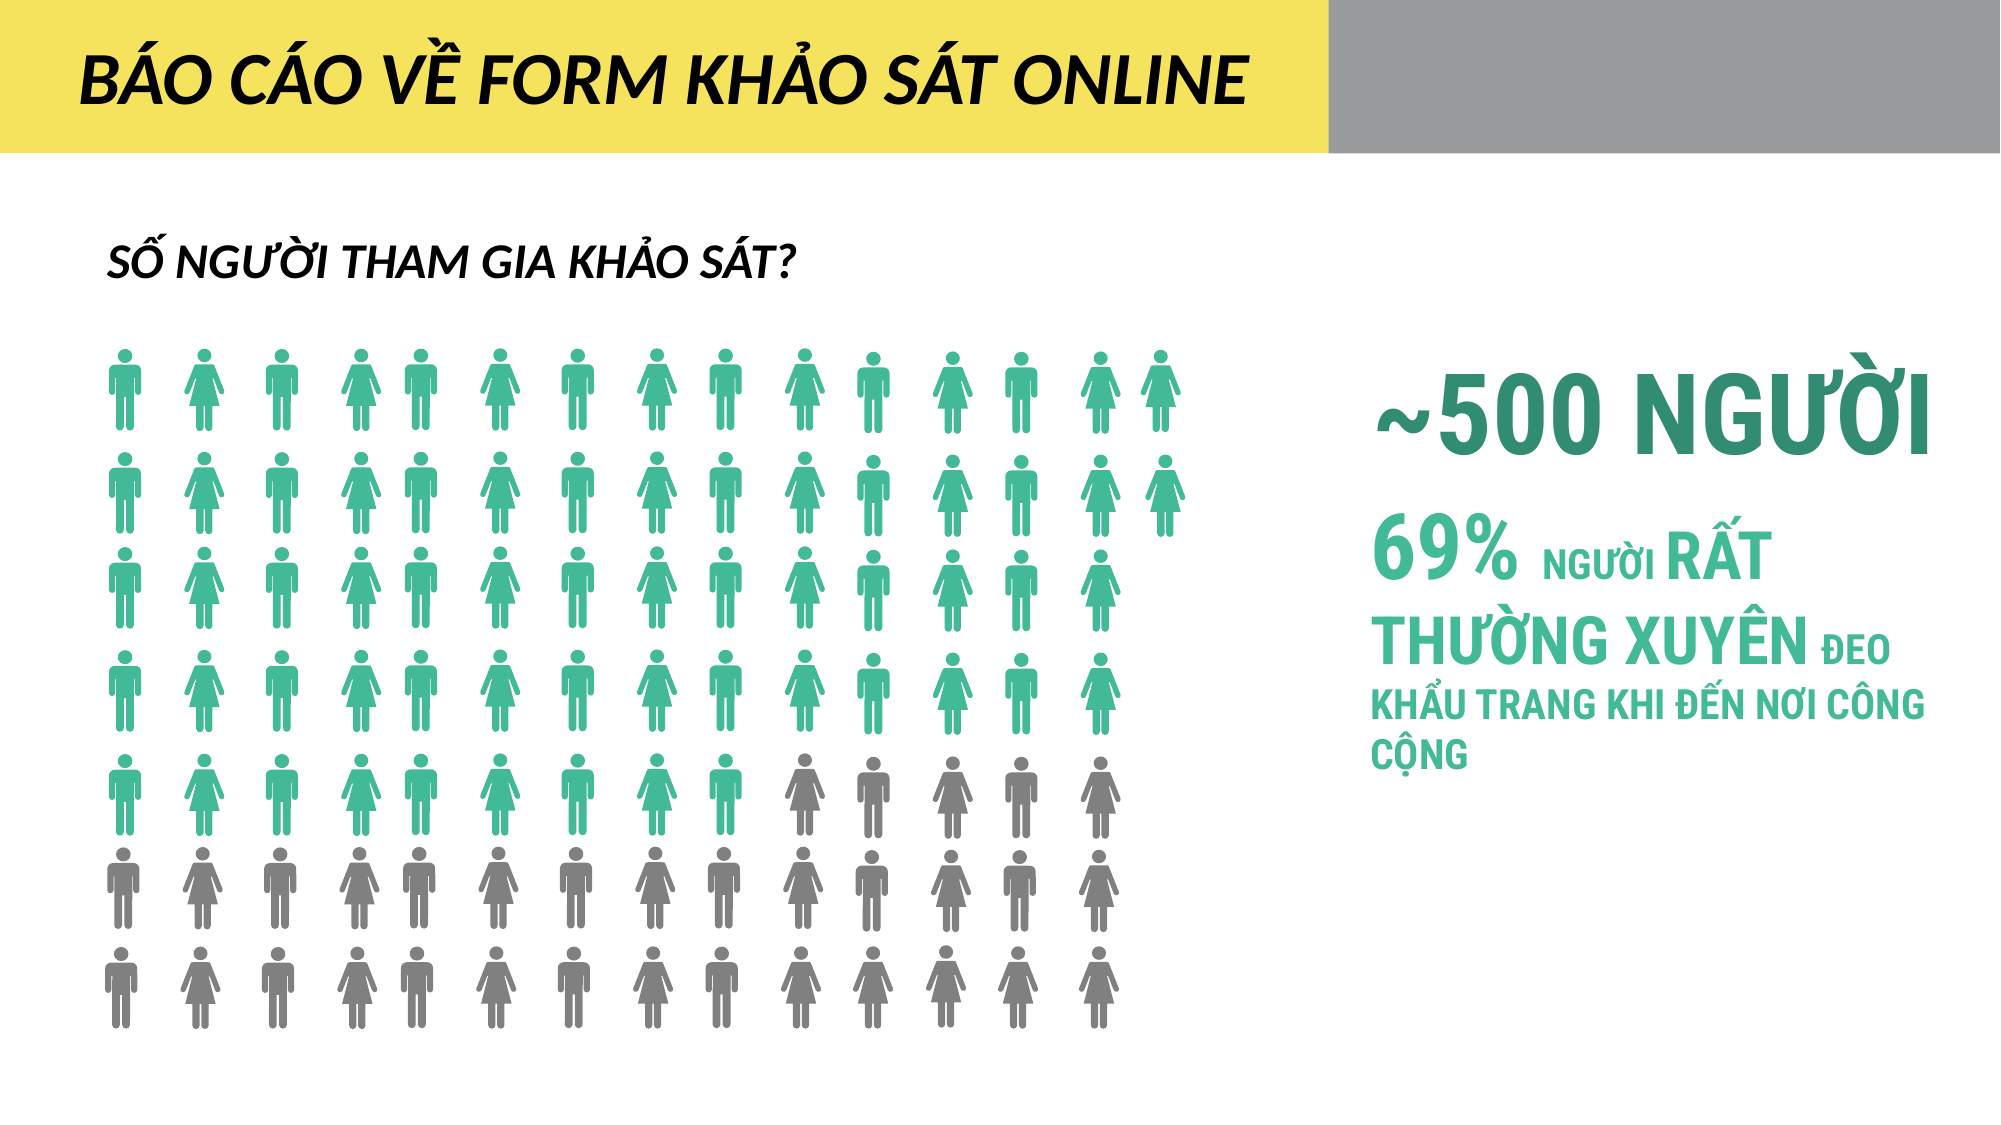

BÁO CÁO VỀ FORM KHẢO SÁT ONLINE
SỐ NGƯỜI THAM GIA KHẢO SÁT?
~500 NGƯỜI

69% NGƯỜI RẤT THƯỜNG XUYÊN ĐEO KHẨU TRANG KHI ĐẾN NƠI CÔNG CỘNG